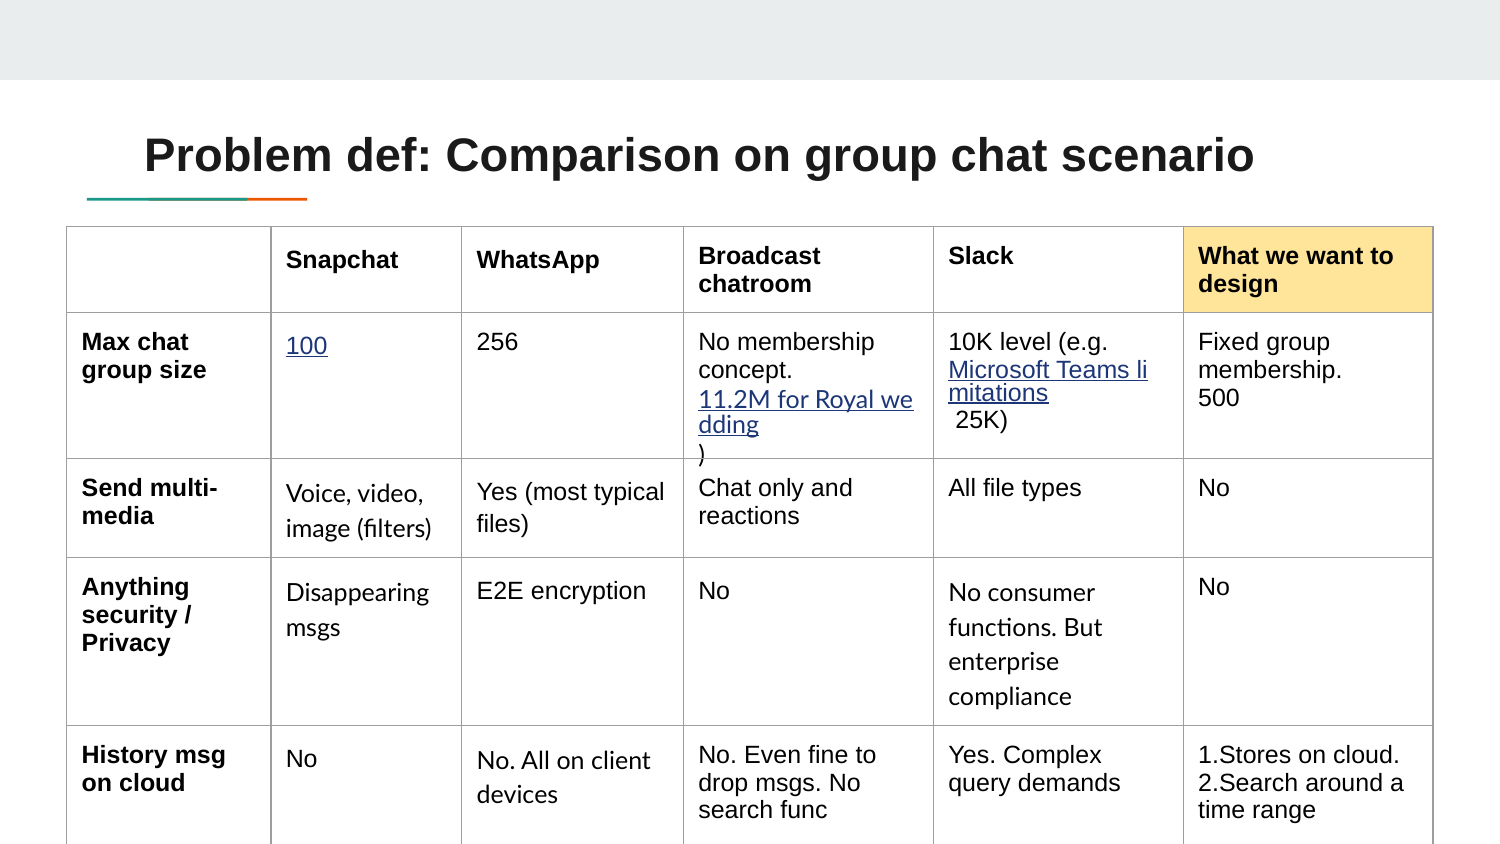

# Problem def: Comparison on group chat scenario
|  | Snapchat | WhatsApp | Broadcast chatroom | Slack | What we want to design |
| --- | --- | --- | --- | --- | --- |
| Max chat group size | 100 | 256 | No membership concept. 11.2M for Royal wedding) | 10K level (e.g. Microsoft Teams limitations 25K) | Fixed group membership. 500 |
| Send multi-media | Voice, video, image (filters) | Yes (most typical files) | Chat only and reactions | All file types | No |
| Anything security / Privacy | Disappearing msgs | E2E encryption | No | No consumer functions. But enterprise compliance | No |
| History msg on cloud | No | No. All on client devices | No. Even fine to drop msgs. No search func | Yes. Complex query demands | 1.Stores on cloud. 2.Search around a time range |